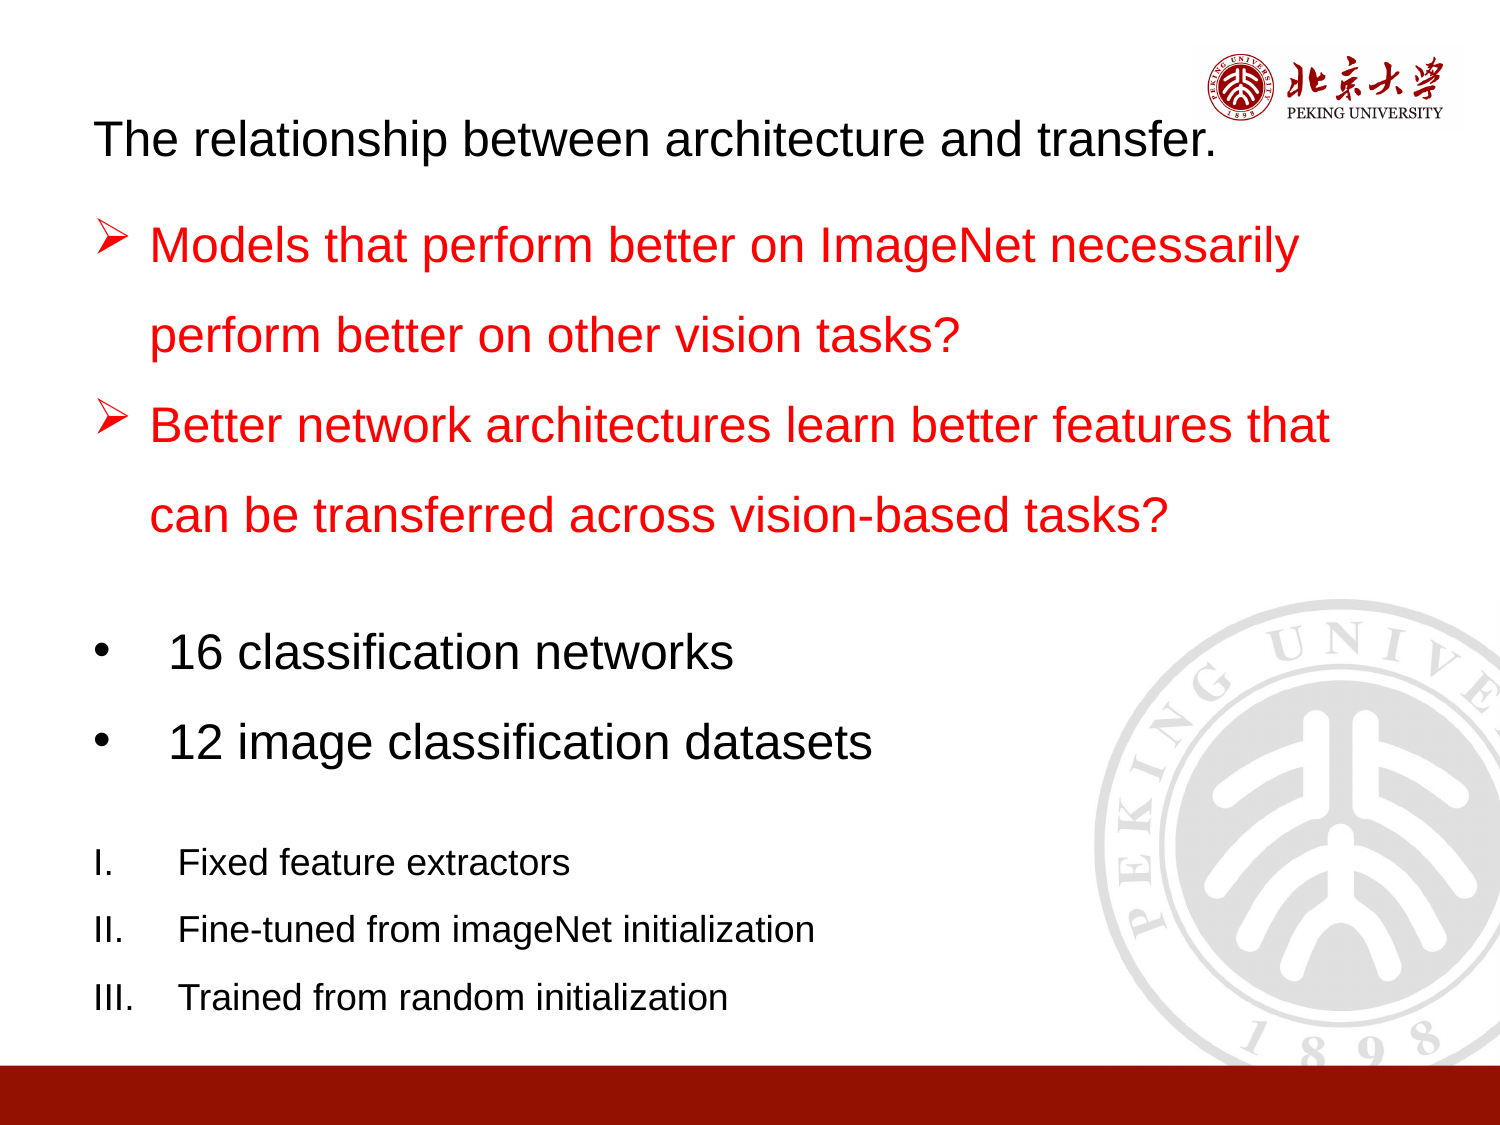

The relationship between architecture and transfer.
Models that perform better on ImageNet necessarily perform better on other vision tasks?
Better network architectures learn better features that can be transferred across vision-based tasks?
16 classification networks
12 image classification datasets
Fixed feature extractors
Fine-tuned from imageNet initialization
Trained from random initialization